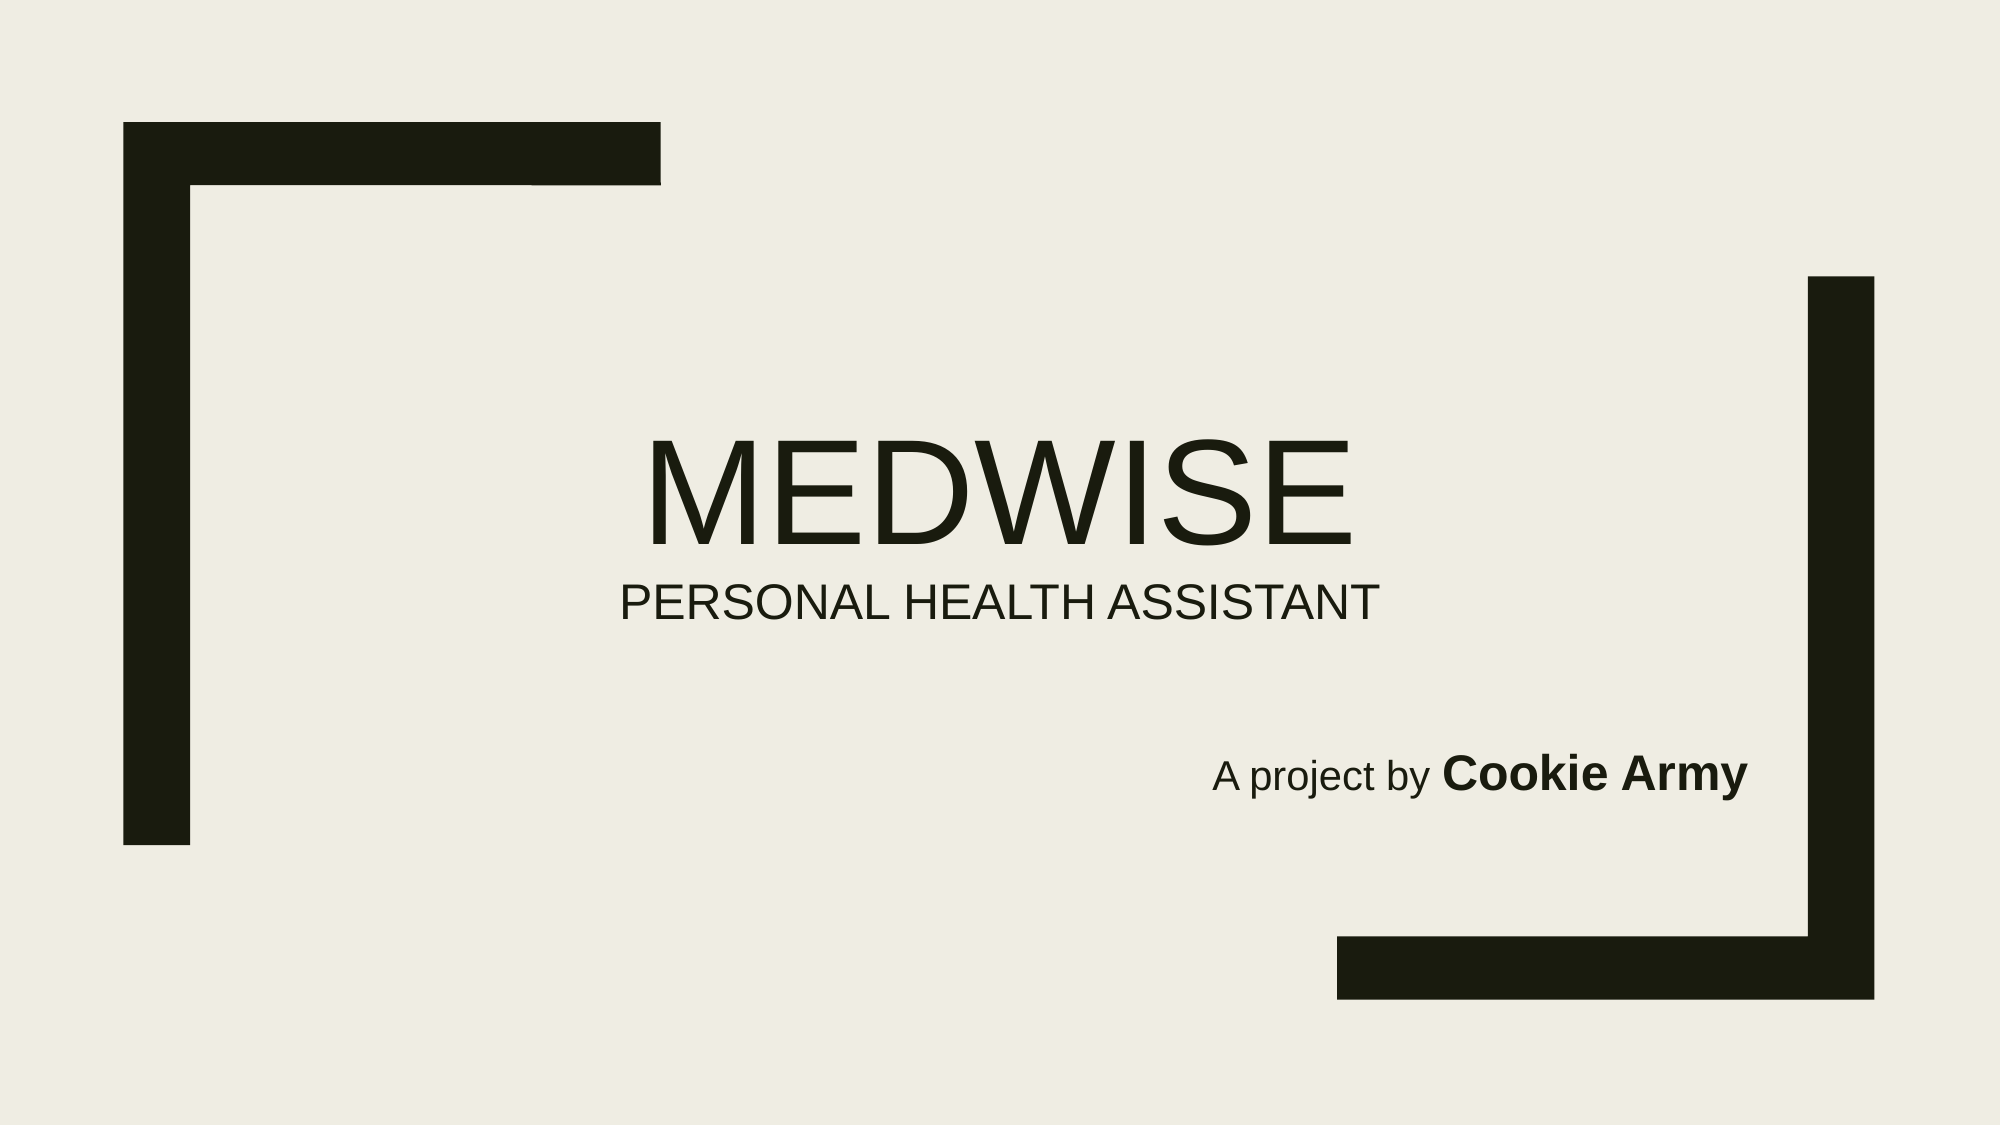

# MedWise Personal Health Assistant
A project by Cookie Army